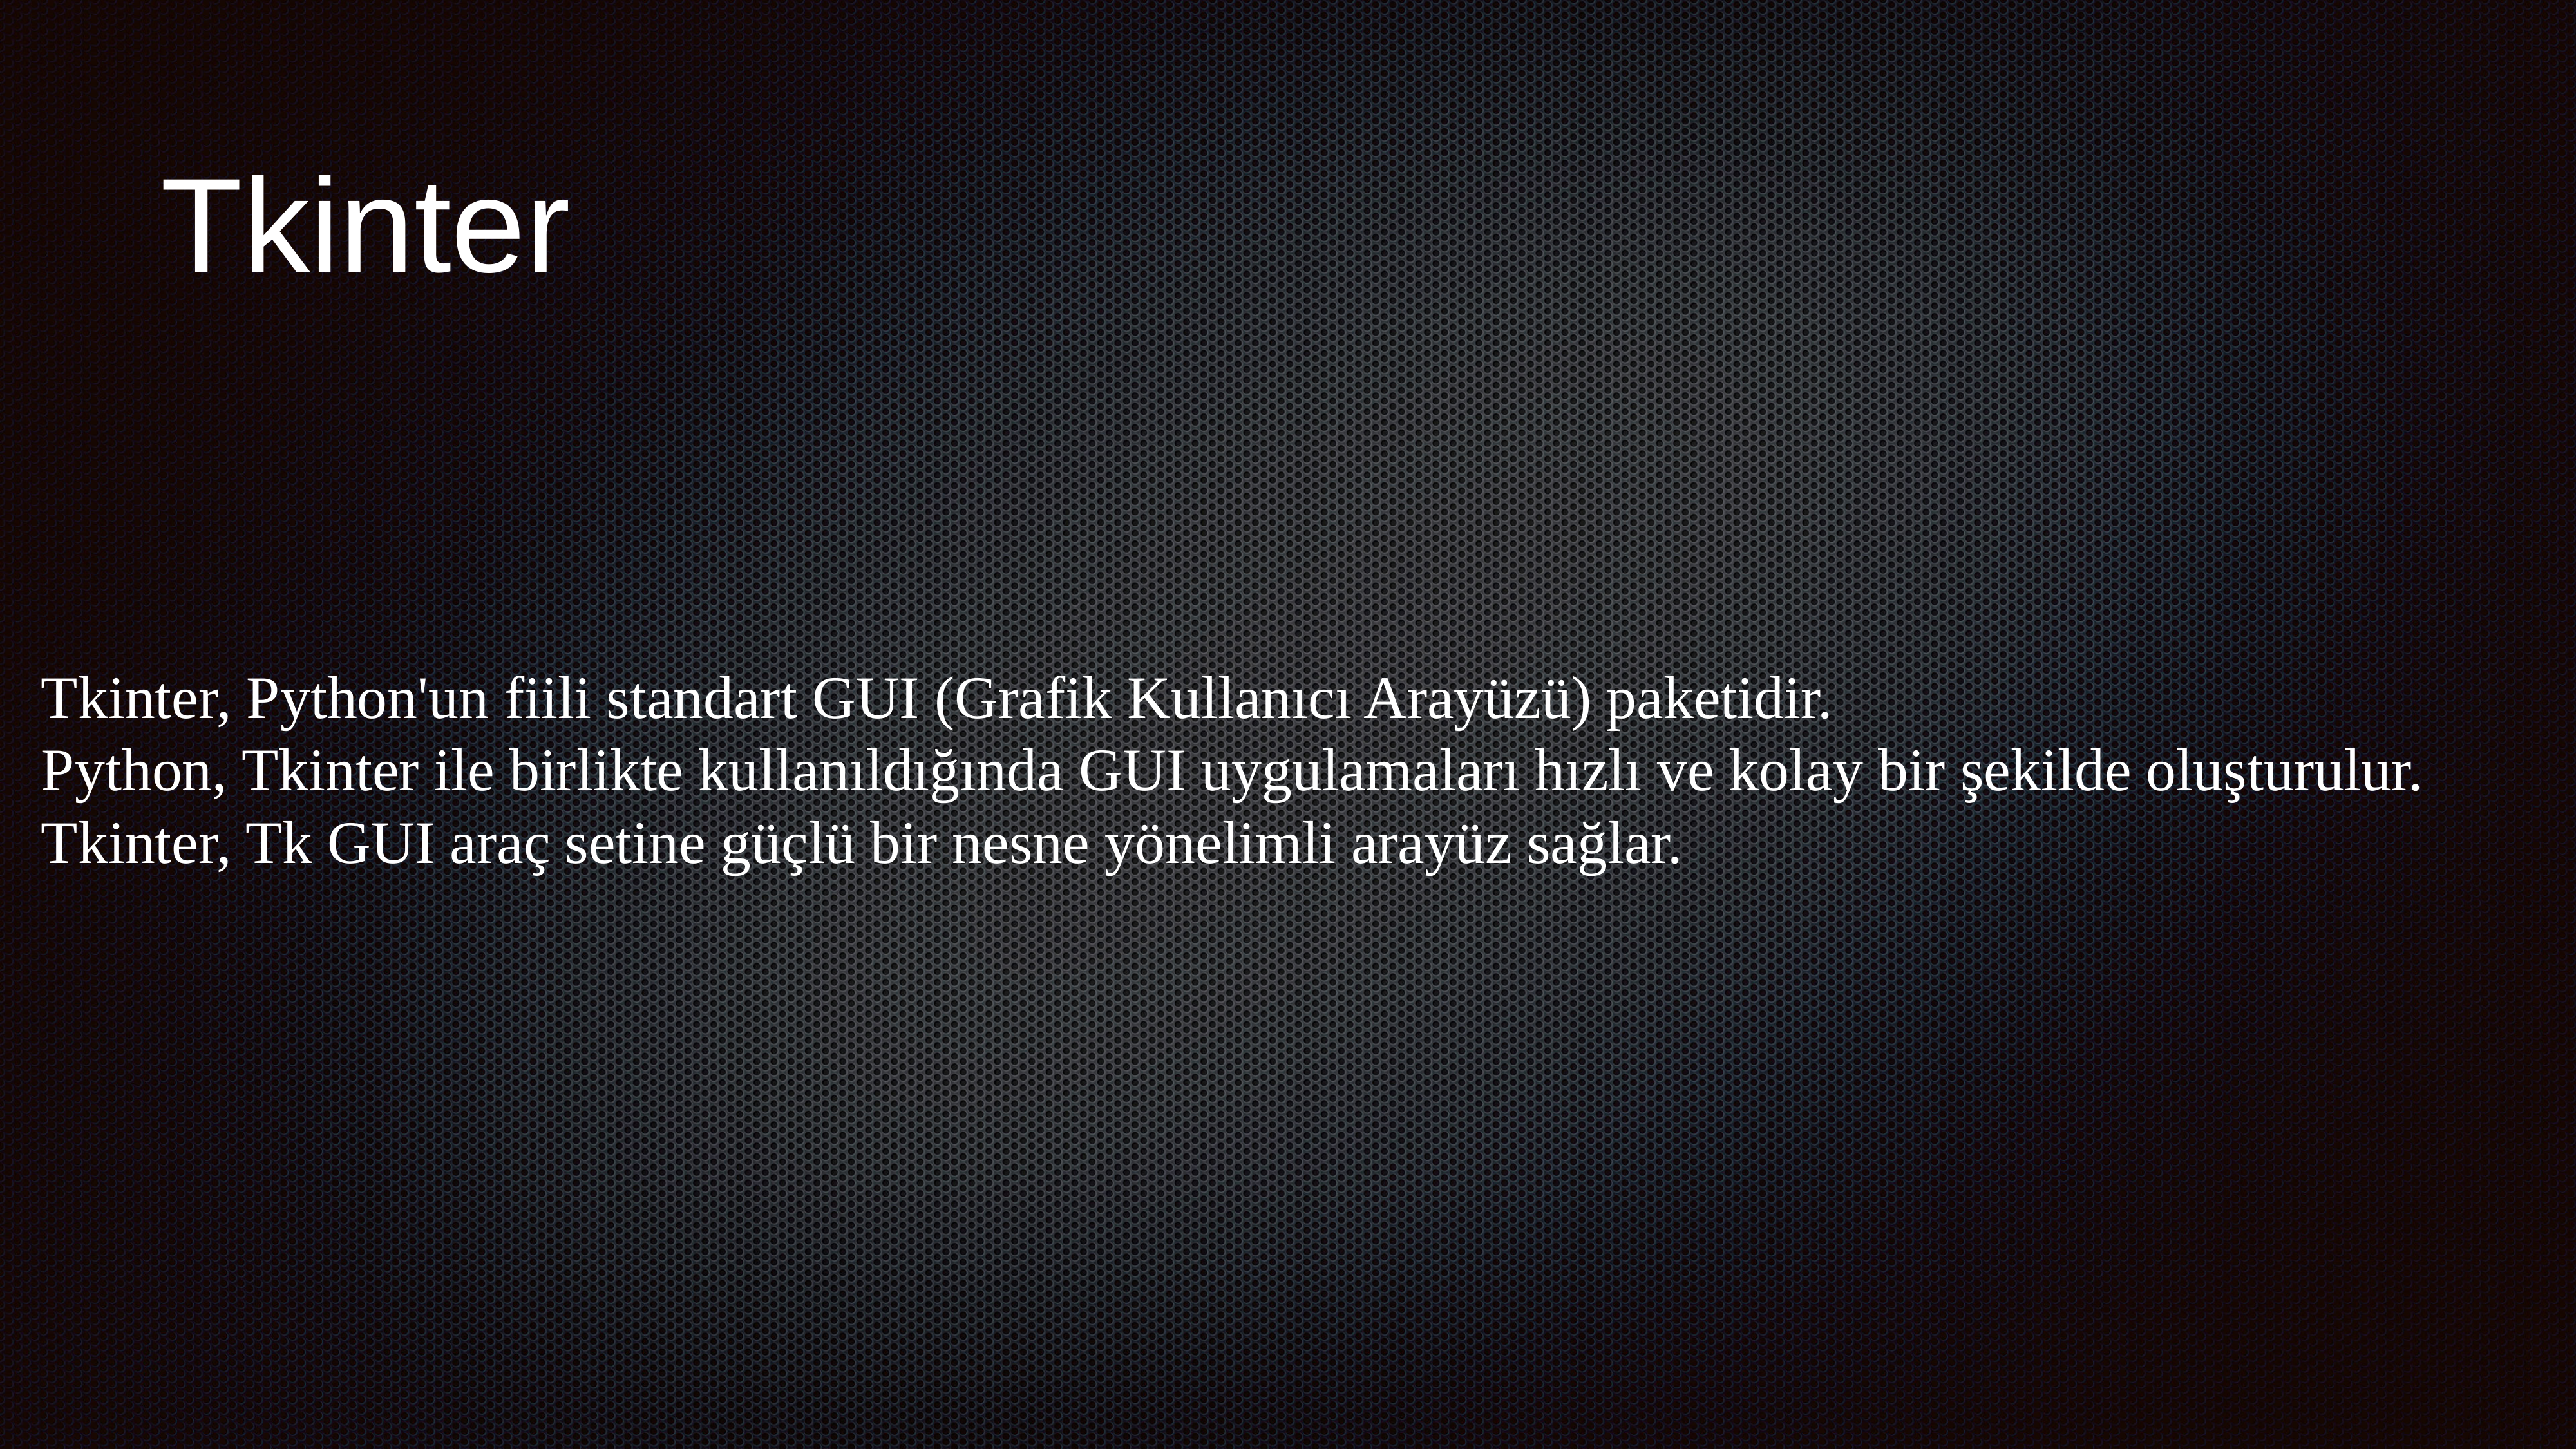

# Tkinter
Tkinter, Python'un fiili standart GUI (Grafik Kullanıcı Arayüzü) paketidir.
Python, Tkinter ile birlikte kullanıldığında GUI uygulamaları hızlı ve kolay bir şekilde oluşturulur. Tkinter, Tk GUI araç setine güçlü bir nesne yönelimli arayüz sağlar.